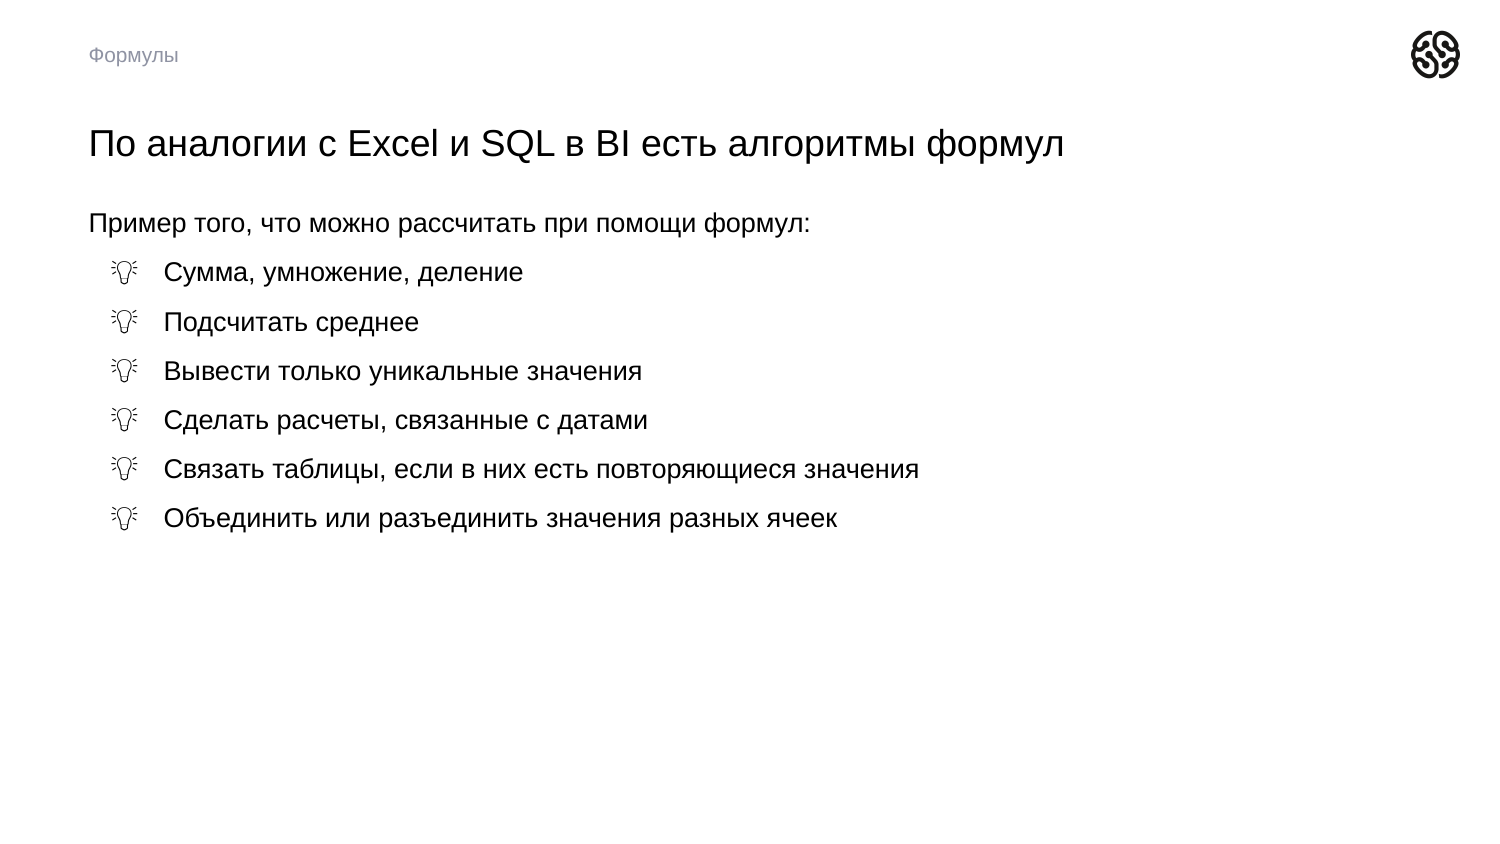

Формулы
# По аналогии с Excel и SQL в BI есть алгоритмы формул
Пример того, что можно рассчитать при помощи формул:
Сумма, умножение, деление
Подсчитать среднее
Вывести только уникальные значения
Сделать расчеты, связанные с датами
Связать таблицы, если в них есть повторяющиеся значения
Объединить или разъединить значения разных ячеек